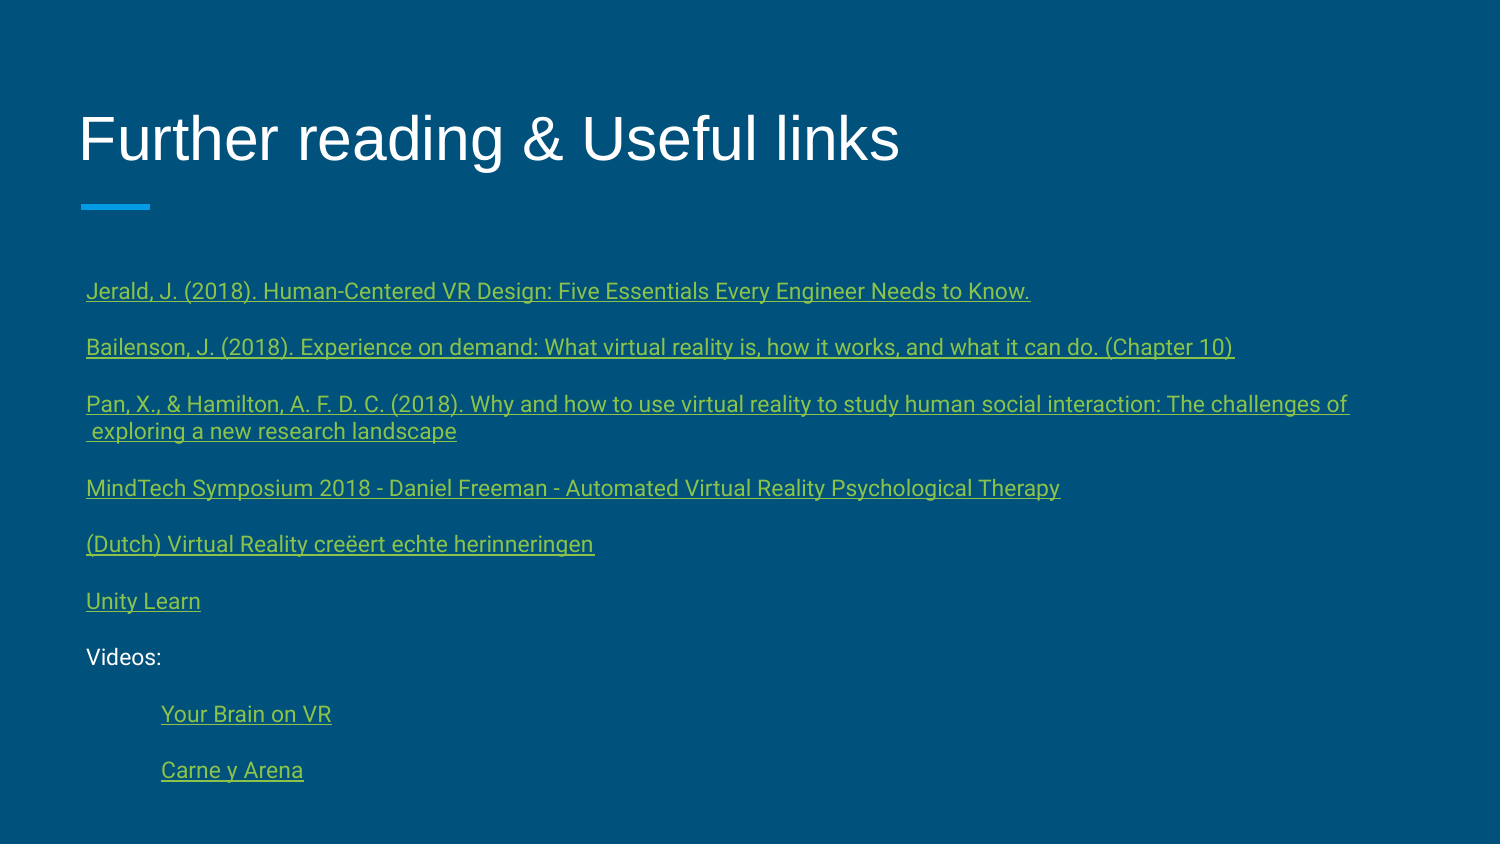

# Further reading & Useful links
Jerald, J. (2018). Human-Centered VR Design: Five Essentials Every Engineer Needs to Know.
Bailenson, J. (2018). Experience on demand: What virtual reality is, how it works, and what it can do. (Chapter 10)
Pan, X., & Hamilton, A. F. D. C. (2018). Why and how to use virtual reality to study human social interaction: The challenges of exploring a new research landscape
MindTech Symposium 2018 - Daniel Freeman - Automated Virtual Reality Psychological Therapy
(Dutch) Virtual Reality creëert echte herinneringen
Unity Learn
Videos:
Your Brain on VR
Carne y Arena